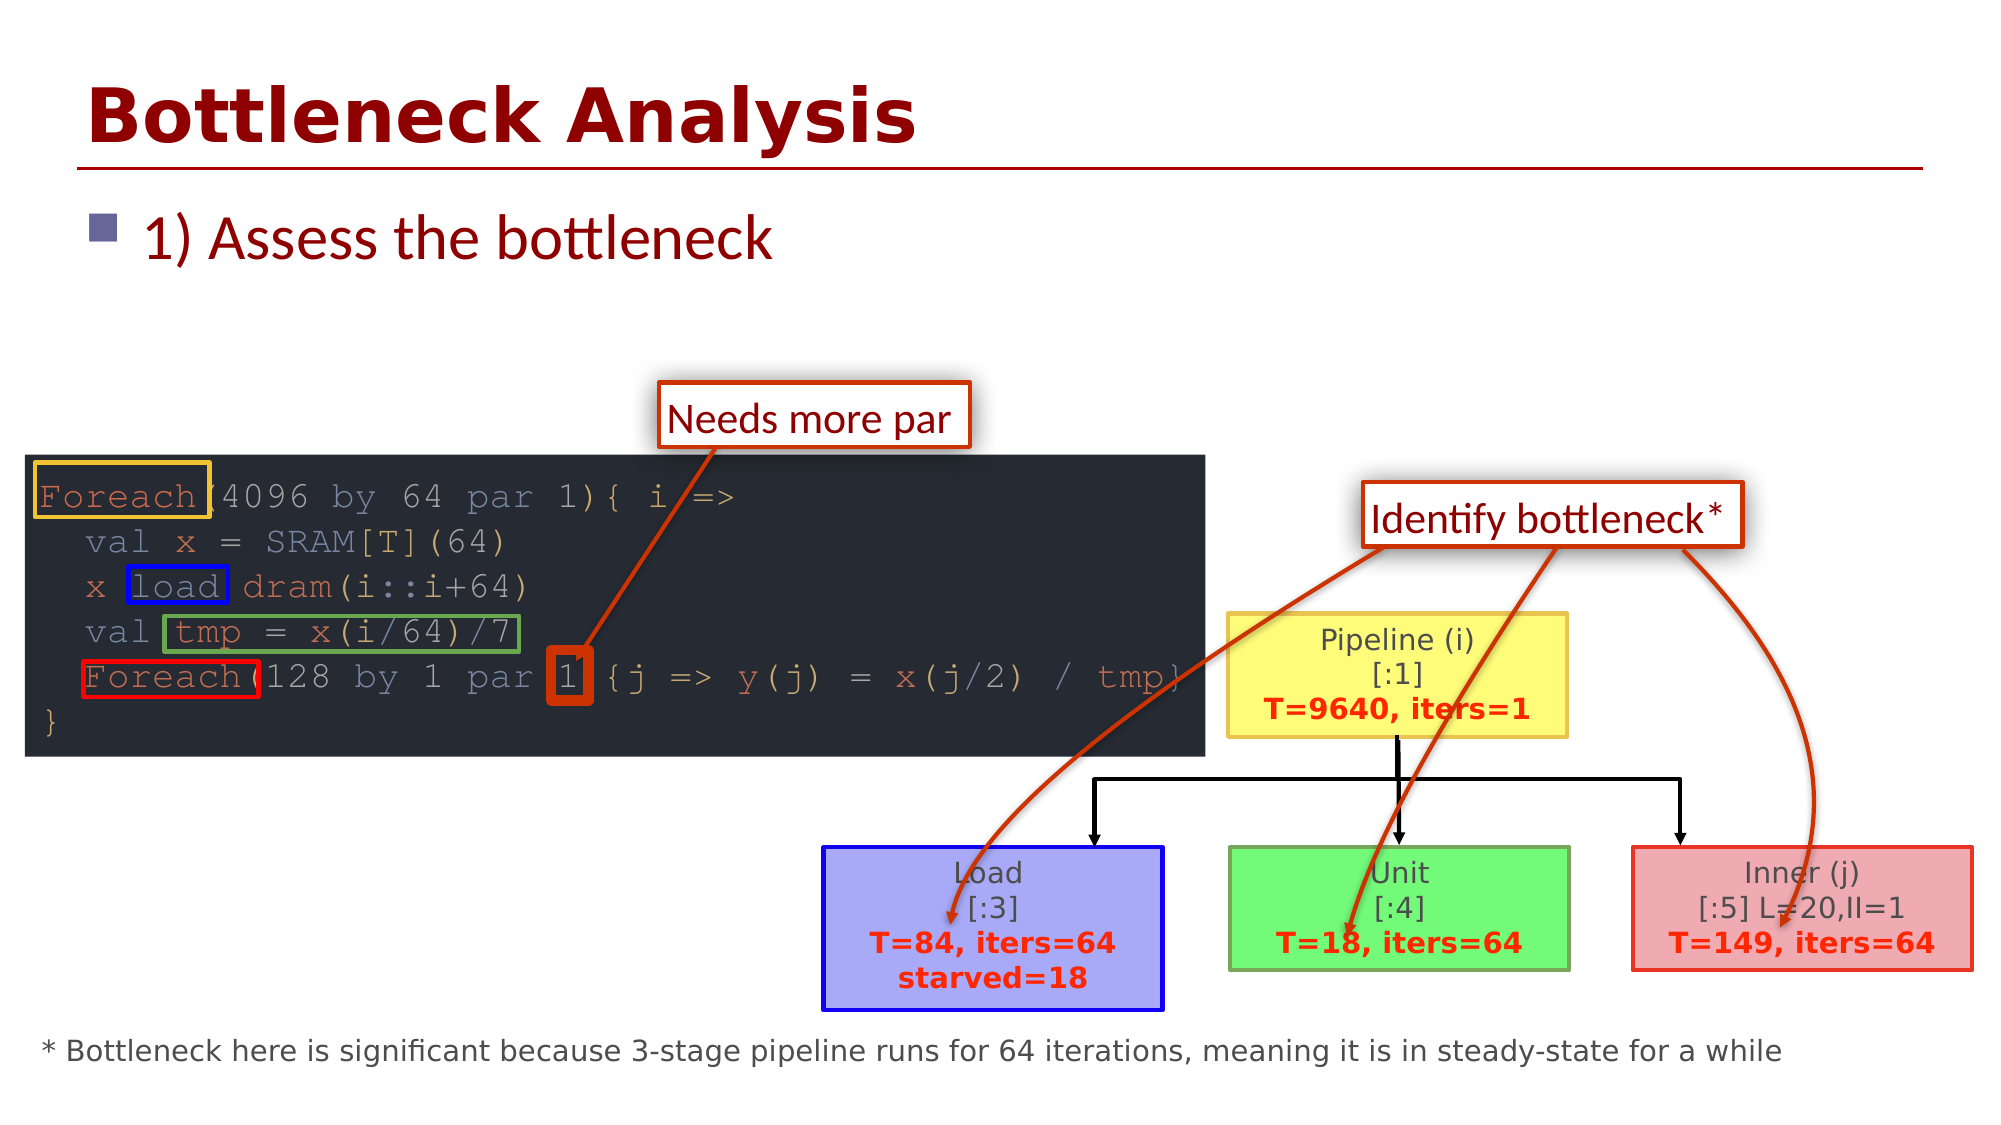

# Bottleneck Analysis
1) Assess the bottleneck
Needs more par

Foreach(4096 by 64 par 1){ i =>
  val x = SRAM[T](64)
  x load dram(i::i+64)
  val tmp = x(i/64)/7
  Foreach(128 by 1 par 1){j => y(j) = x(j/2) / tmp}
}

Identify bottleneck*

Pipeline (i)
[:1]
T=9640, iters=1

Load
[:3]
T=84, iters=64
starved=18
Unit
[:4]
T=18, iters=64
Inner (j)
[:5] L=20,II=1
T=149, iters=64
* Bottleneck here is significant because 3-stage pipeline runs for 64 iterations, meaning it is in steady-state for a while
74